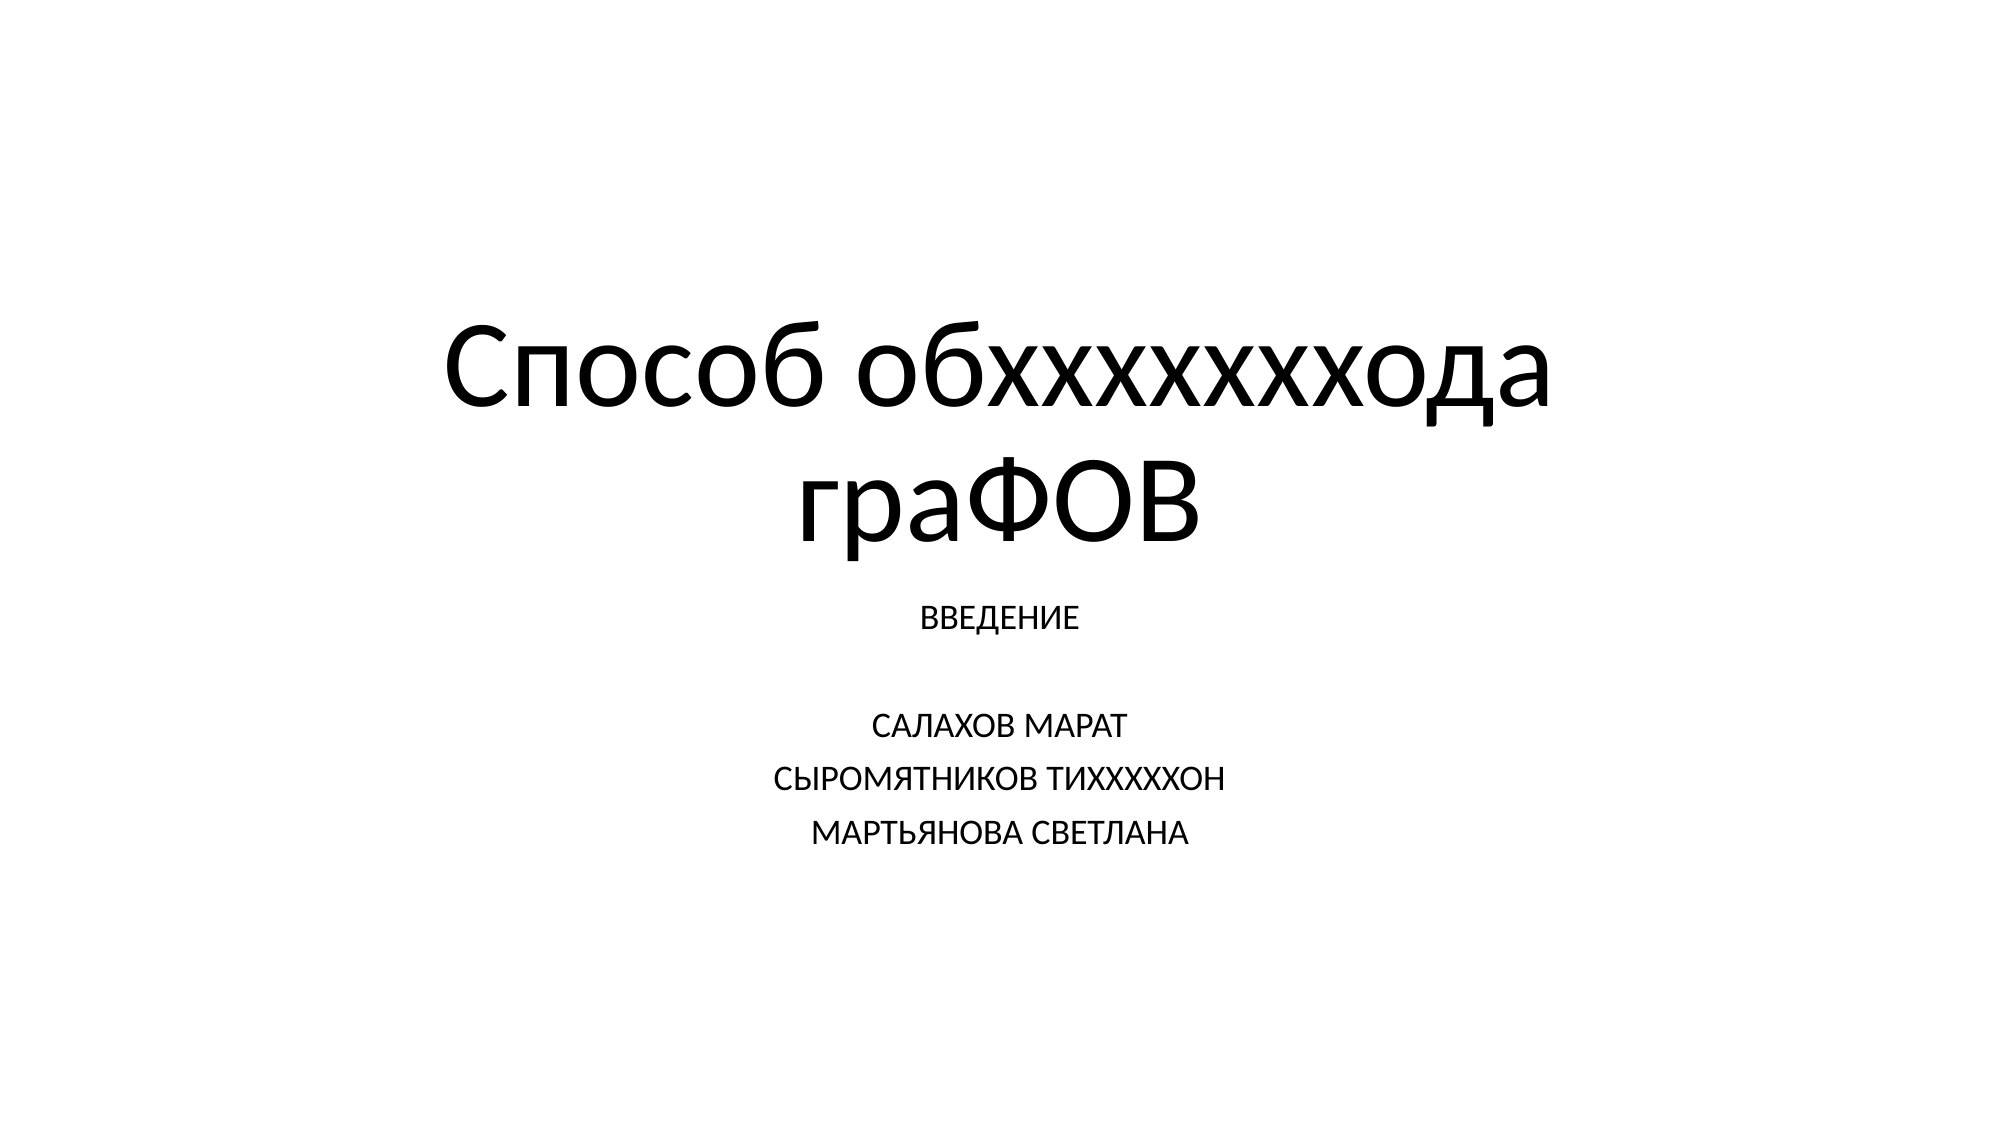

# Способ обхххххххода граФОВ
ВВЕДЕНИЕ

САЛАХОВ МАРАТ
СЫРОМЯТНИКОВ ТИХХХХХОН
МАРТЬЯНОВА СВЕТЛАНА